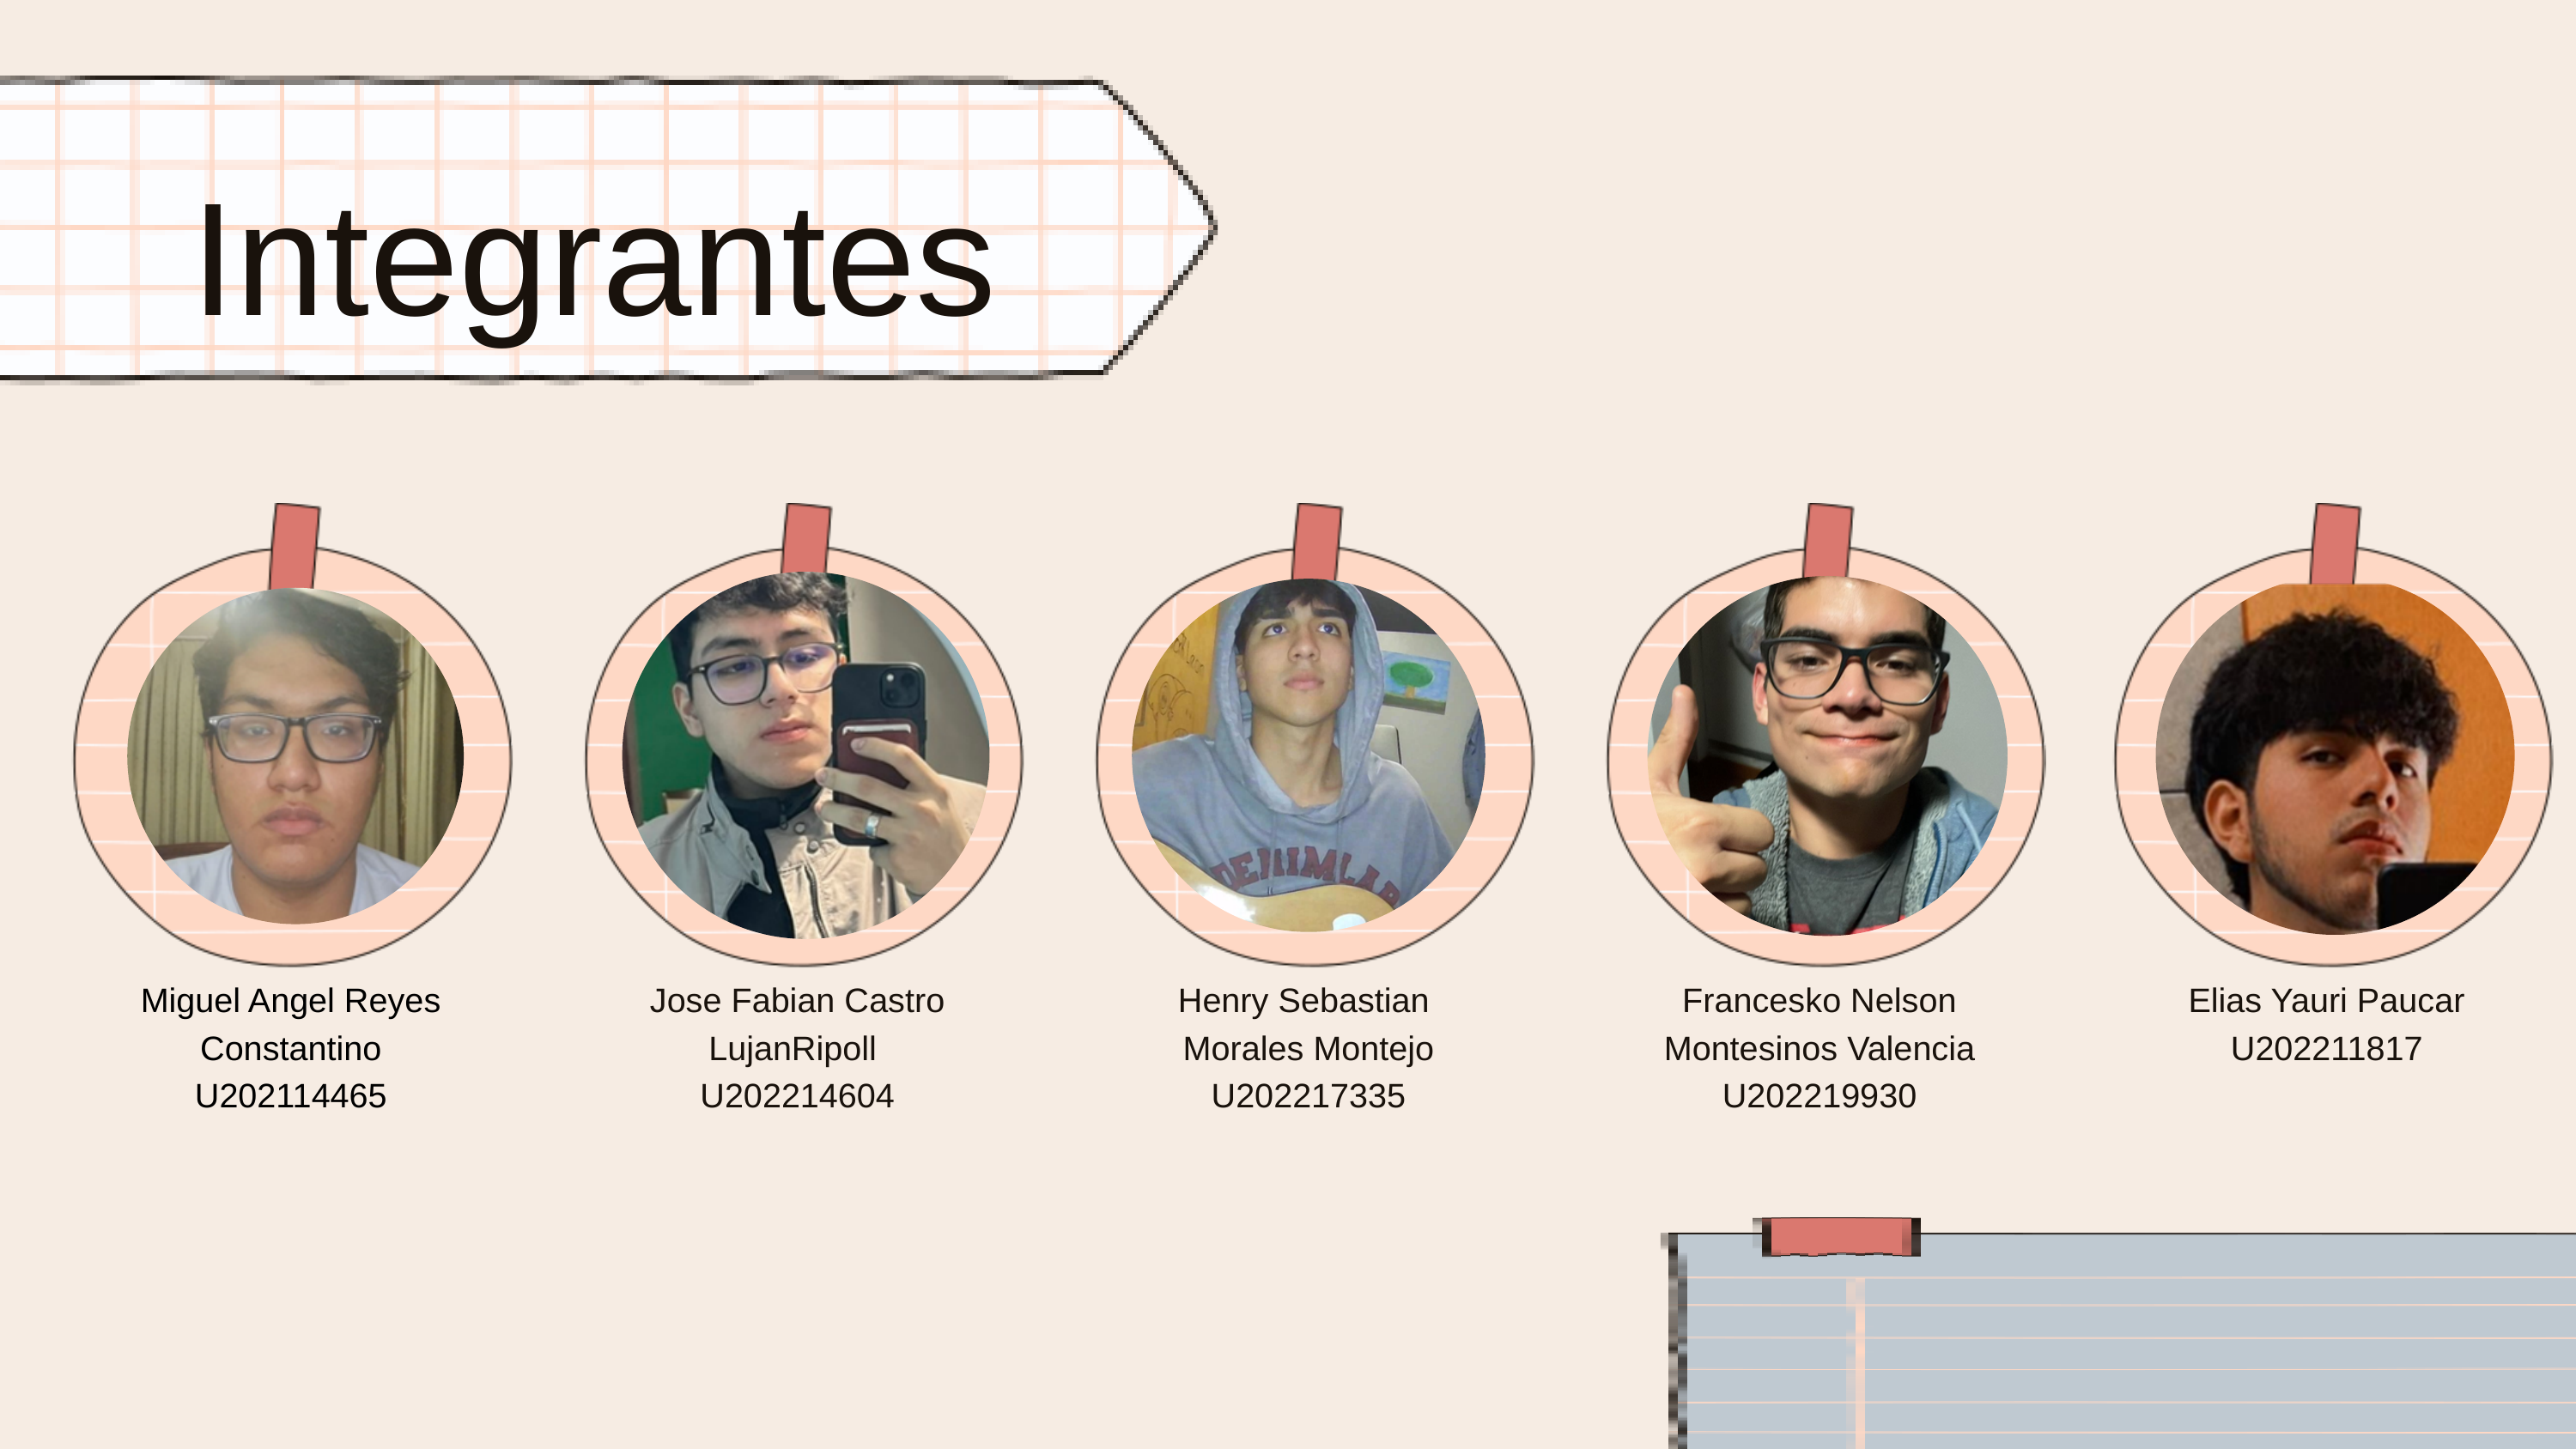

Integrantes

Miguel Angel Reyes Constantino
U202114465
Jose Fabian Castro LujanRipoll
U202214604
Henry Sebastian  Morales Montejo
U202217335
Francesko Nelson Montesinos Valencia
U202219930
Elias Yauri Paucar
U202211817